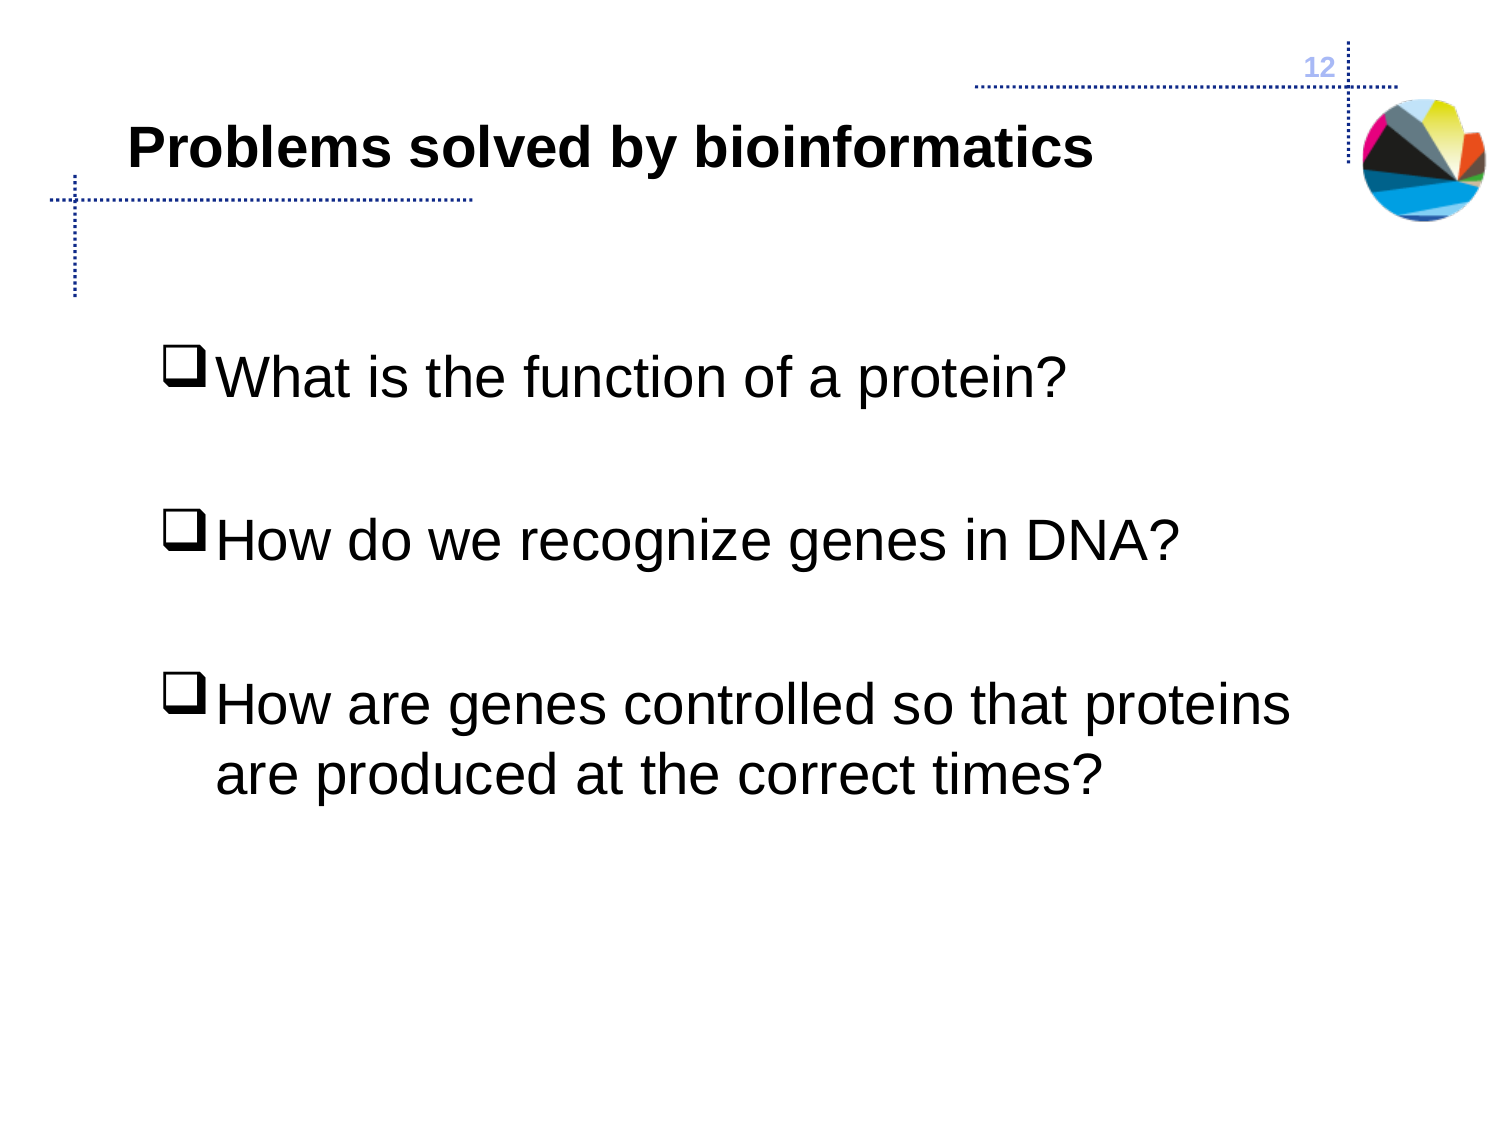

12
# Problems solved by bioinformatics

What is the function of a protein?

How do we recognize genes in DNA?

How are genes controlled so that proteins are produced at the correct times?